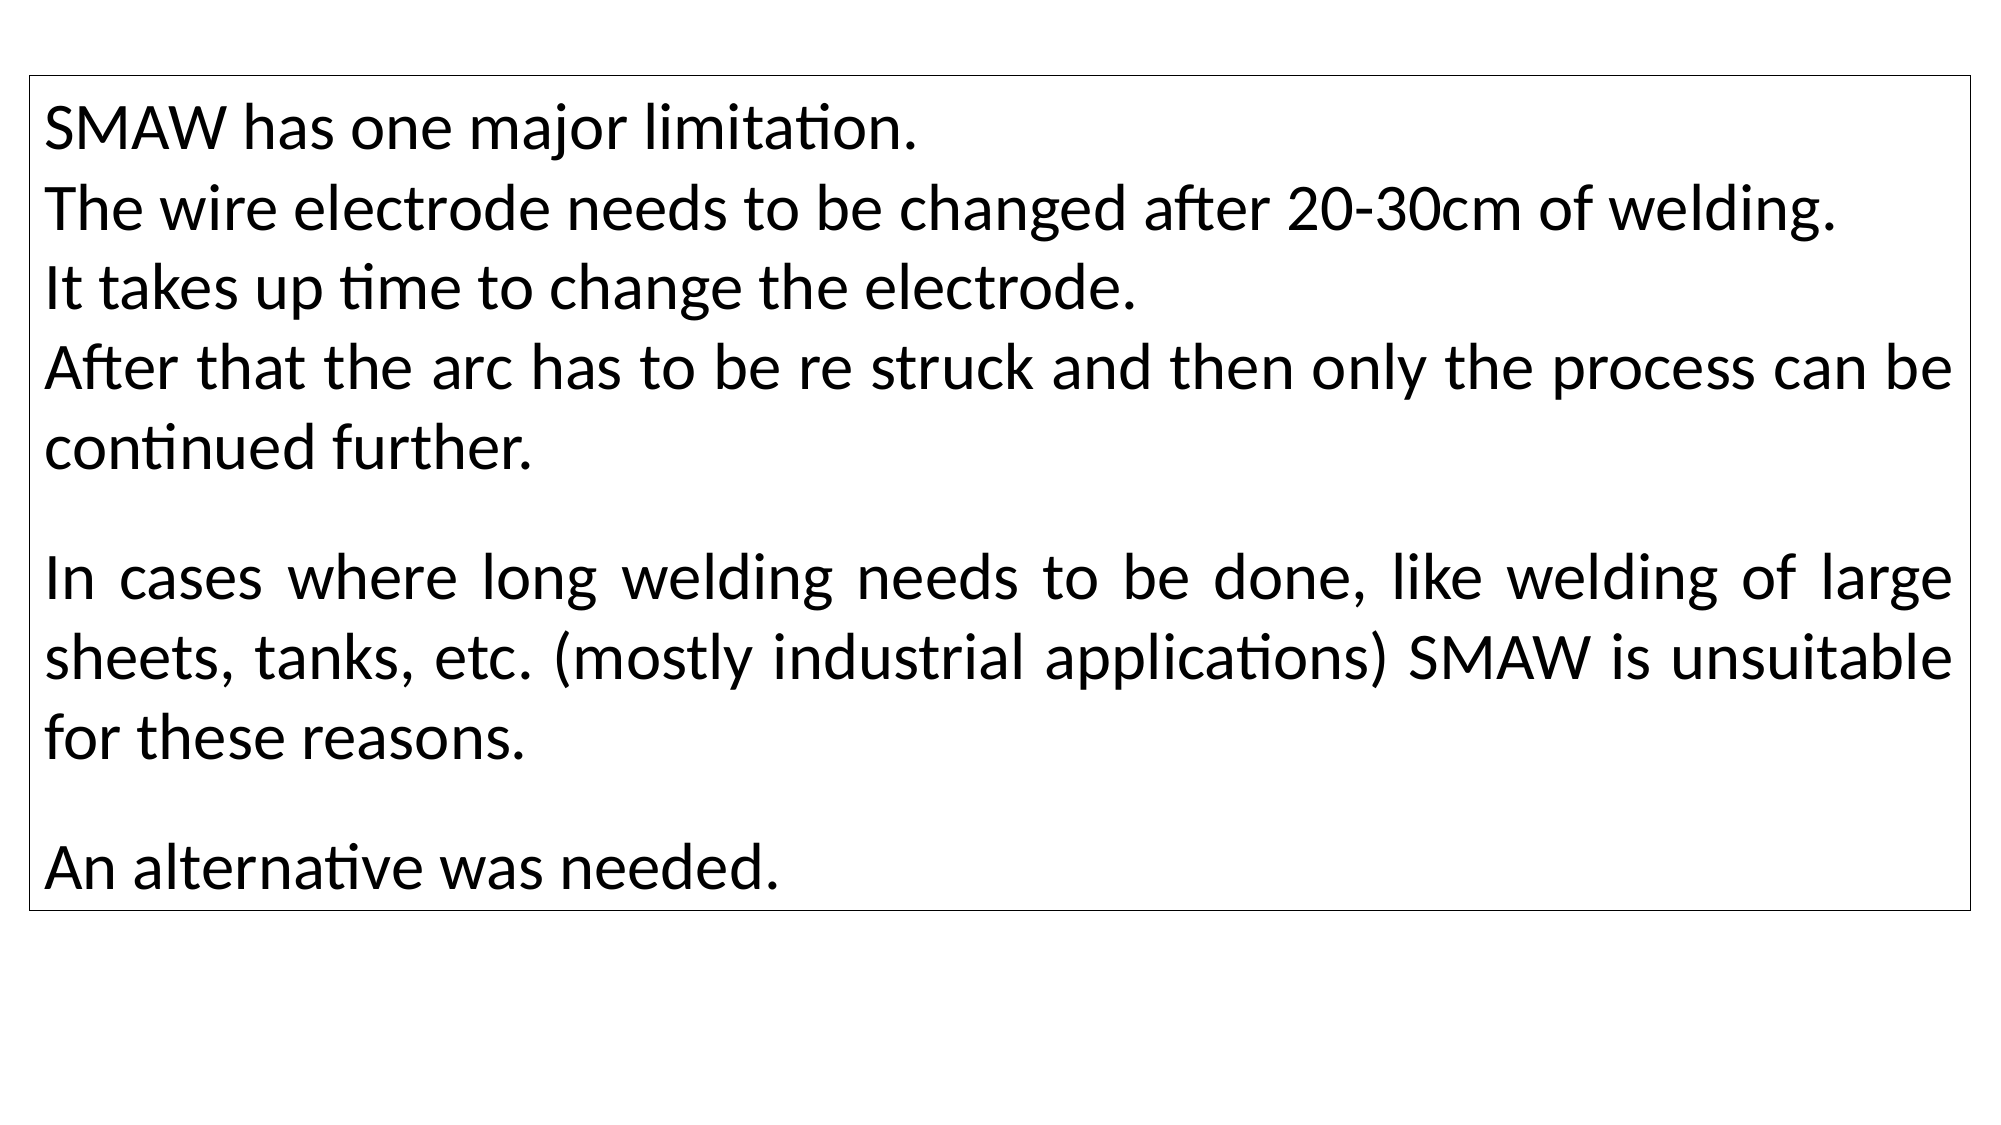

SMAW has one major limitation.
The wire electrode needs to be changed after 20-30cm of welding.
It takes up time to change the electrode.
After that the arc has to be re struck and then only the process can be continued further.

In cases where long welding needs to be done, like welding of large sheets, tanks, etc. (mostly industrial applications) SMAW is unsuitable for these reasons.

An alternative was needed.